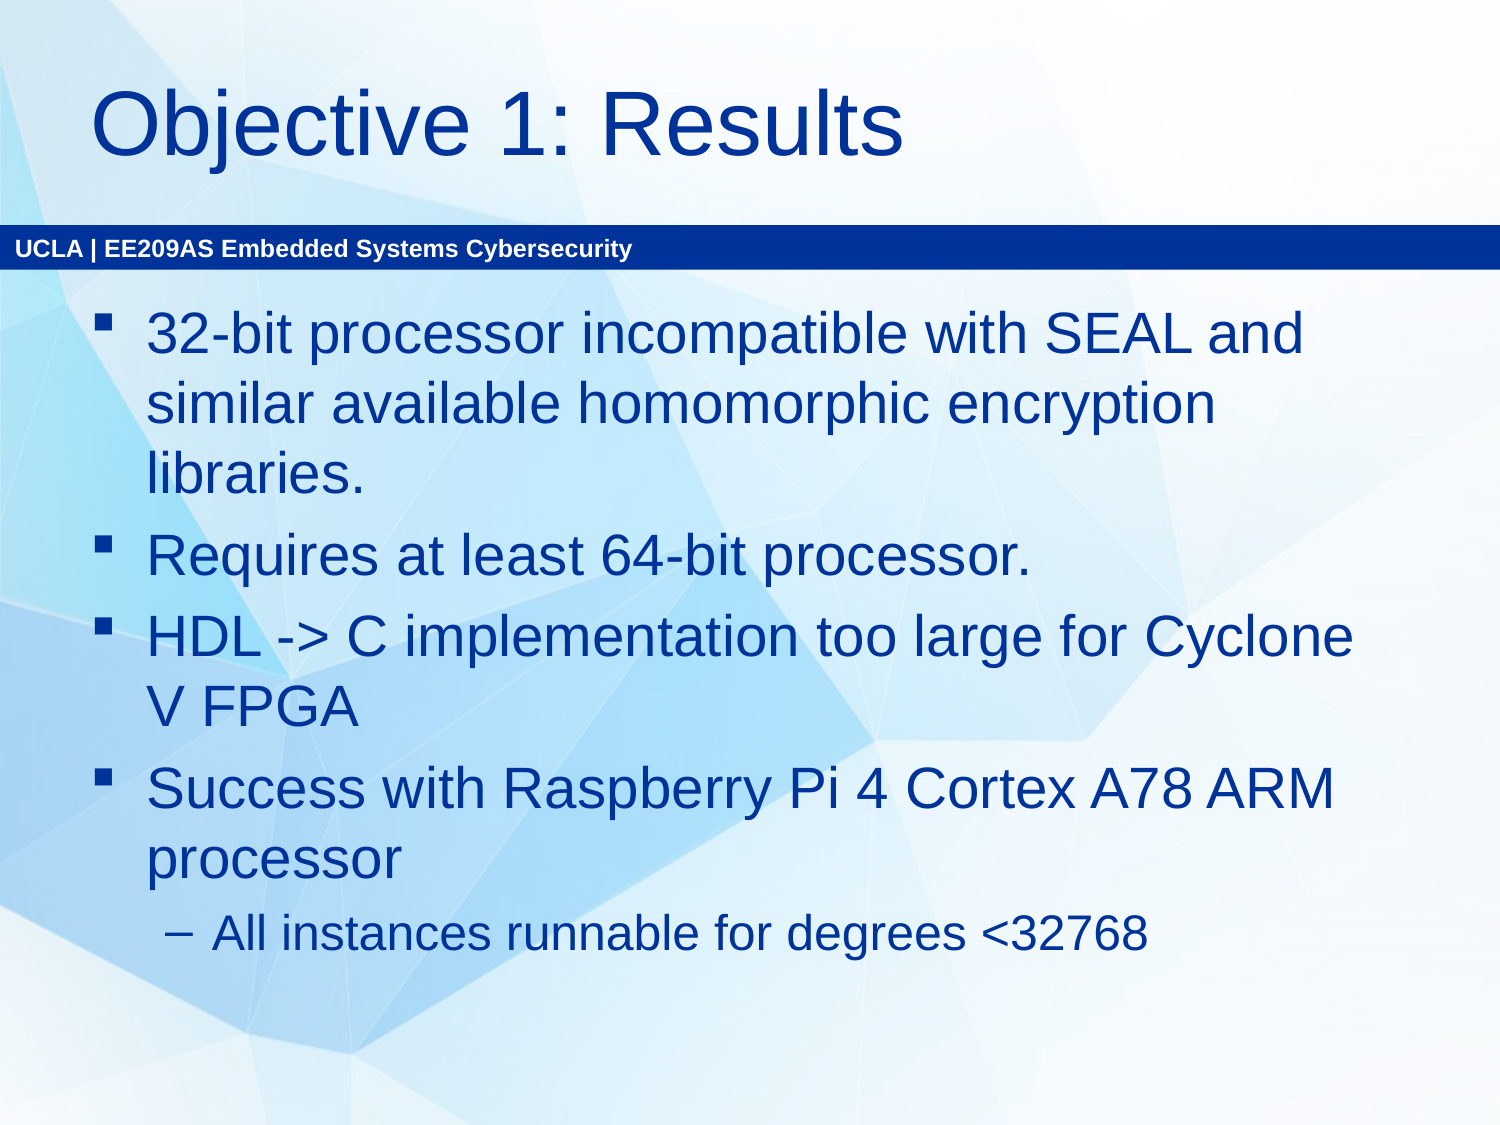

# Objective 1: Results
32-bit processor incompatible with SEAL and similar available homomorphic encryption libraries.
Requires at least 64-bit processor.
HDL -> C implementation too large for Cyclone V FPGA
Success with Raspberry Pi 4 Cortex A78 ARM processor
All instances runnable for degrees <32768